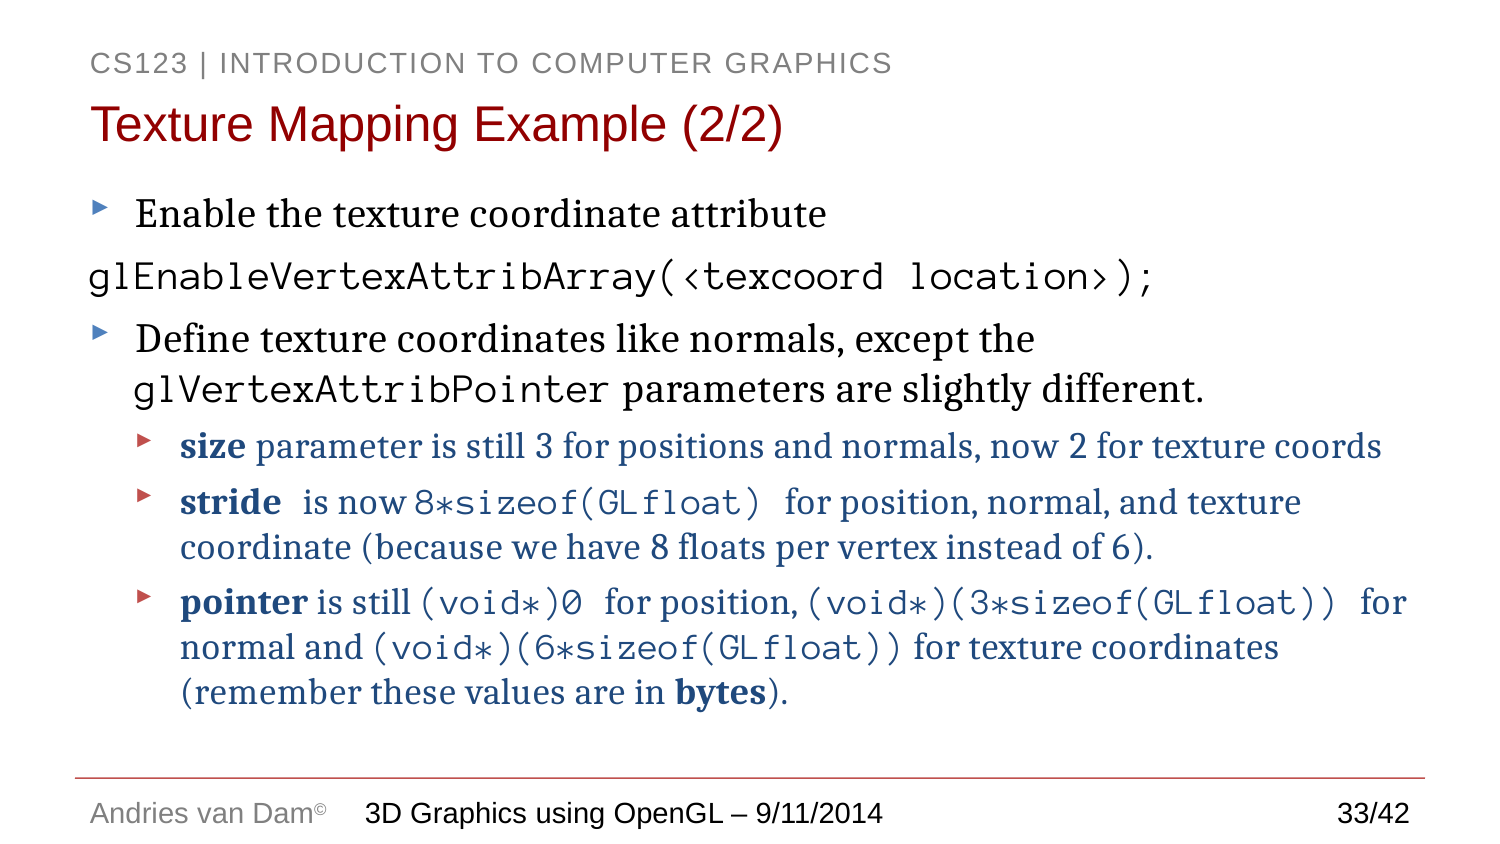

# Texture Mapping Example (2/2)
Enable the texture coordinate attribute
glEnableVertexAttribArray(<texcoord location>);
Define texture coordinates like normals, except the glVertexAttribPointer parameters are slightly different.
size parameter is still 3 for positions and normals, now 2 for texture coords
stride is now 8*sizeof(GLfloat) for position, normal, and texture coordinate (because we have 8 floats per vertex instead of 6).
pointer is still (void*)0 for position, (void*)(3*sizeof(GLfloat)) for normal and (void*)(6*sizeof(GLfloat)) for texture coordinates (remember these values are in bytes).
3D Graphics using OpenGL – 9/11/2014